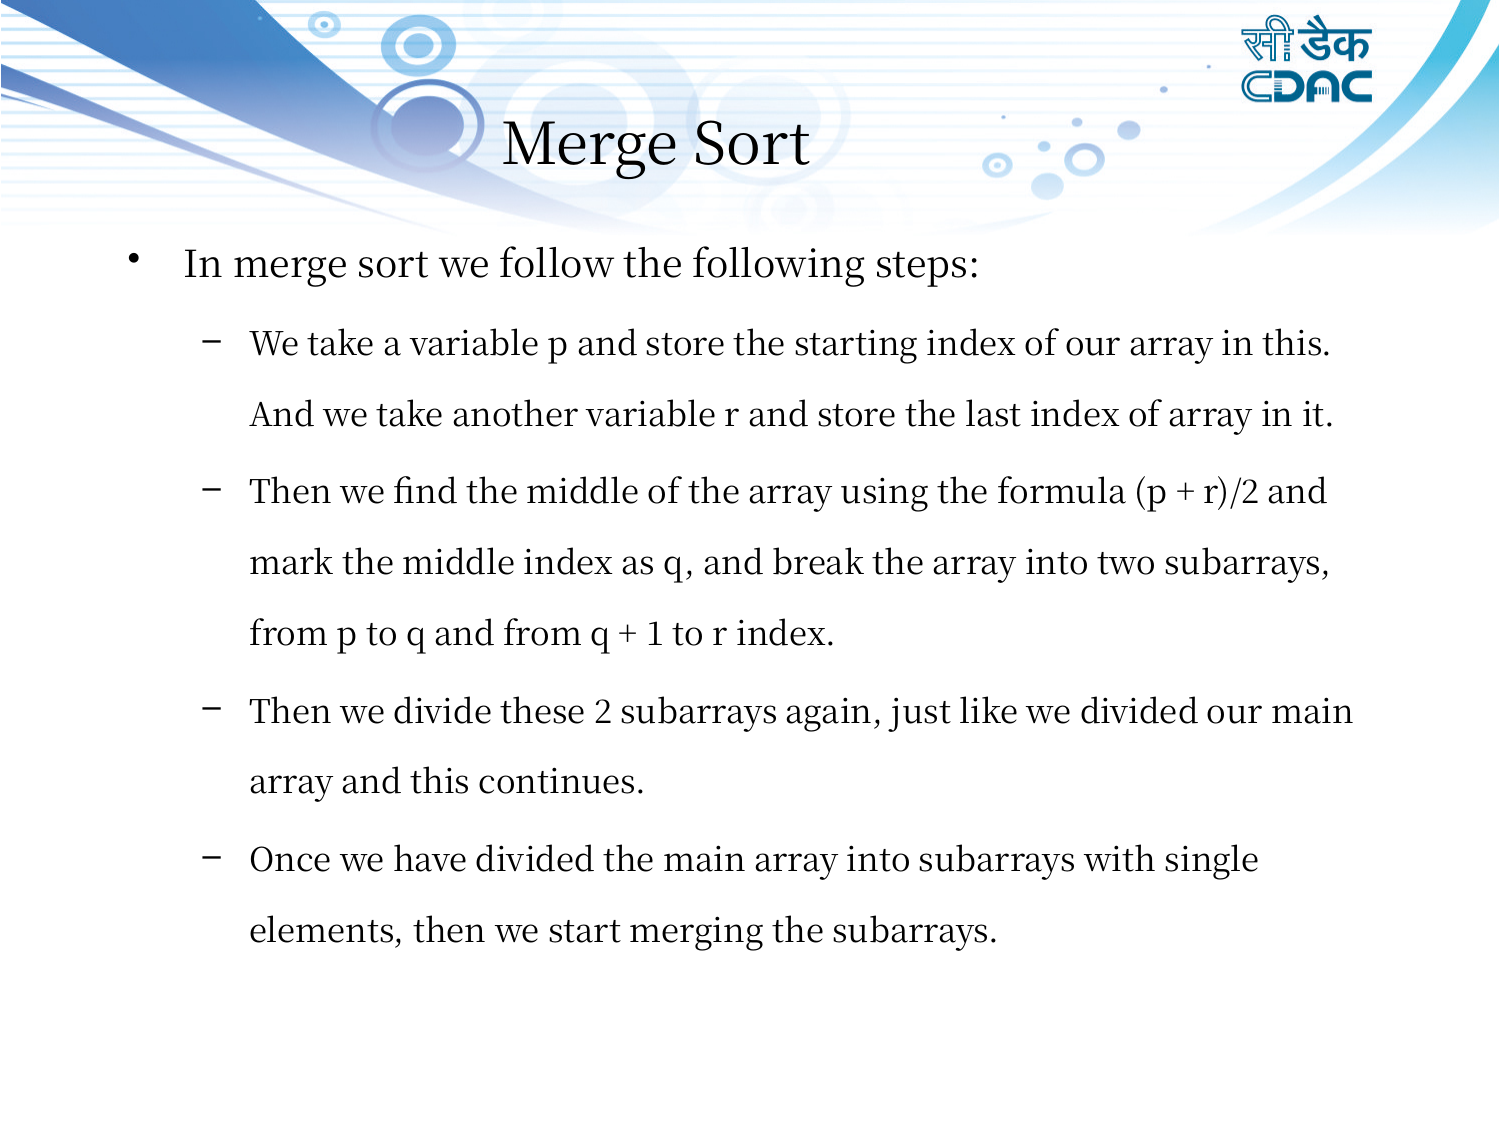

# Merge Sort
In merge sort we follow the following steps:
We take a variable p and store the starting index of our array in this. And we take another variable r and store the last index of array in it.
Then we find the middle of the array using the formula (p + r)/2 and mark the middle index as q, and break the array into two subarrays, from p to q and from q + 1 to r index.
Then we divide these 2 subarrays again, just like we divided our main array and this continues.
Once we have divided the main array into subarrays with single elements, then we start merging the subarrays.